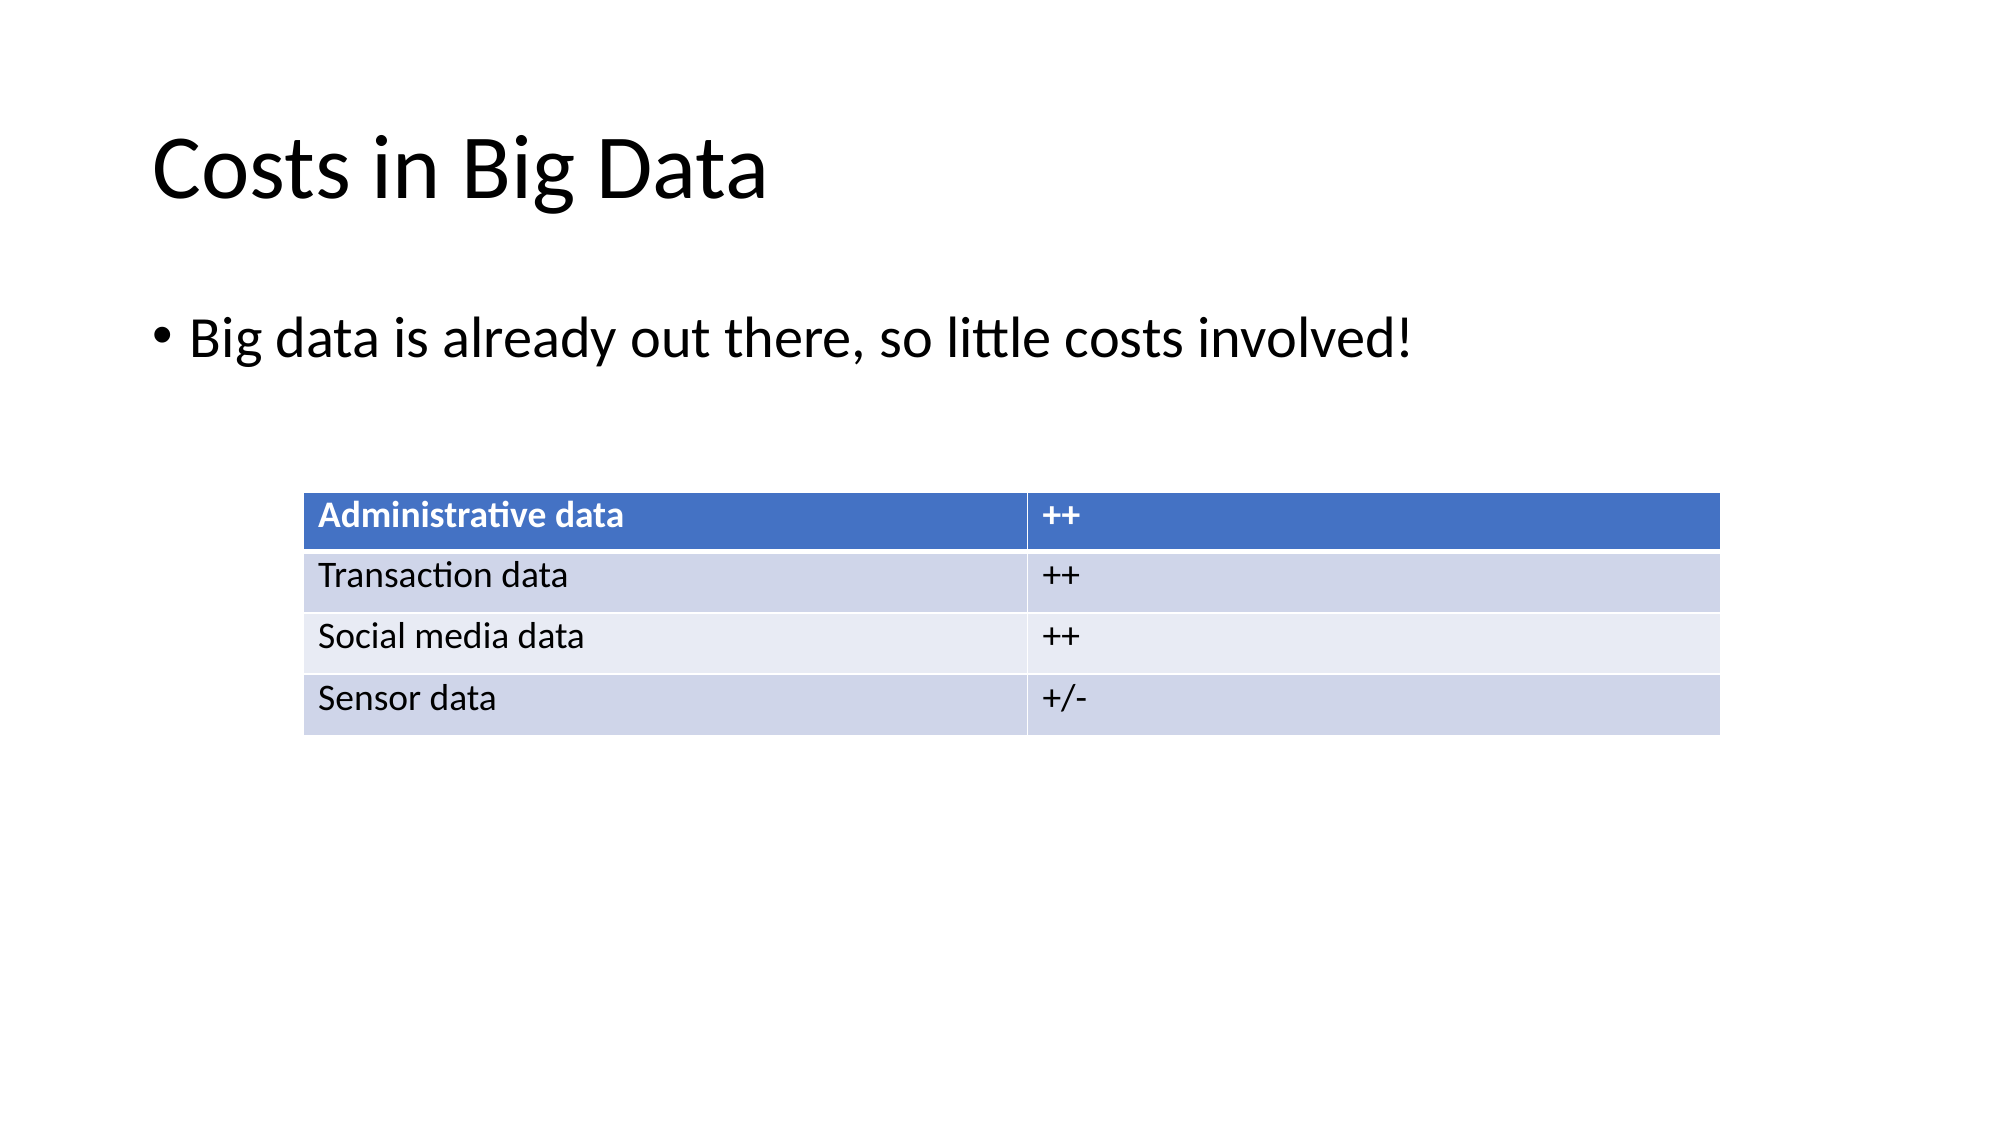

# Costs in Big Data
Big data is already out there, so little costs involved!
| Administrative data | ++ |
| --- | --- |
| Transaction data | ++ |
| Social media data | ++ |
| Sensor data | +/- |